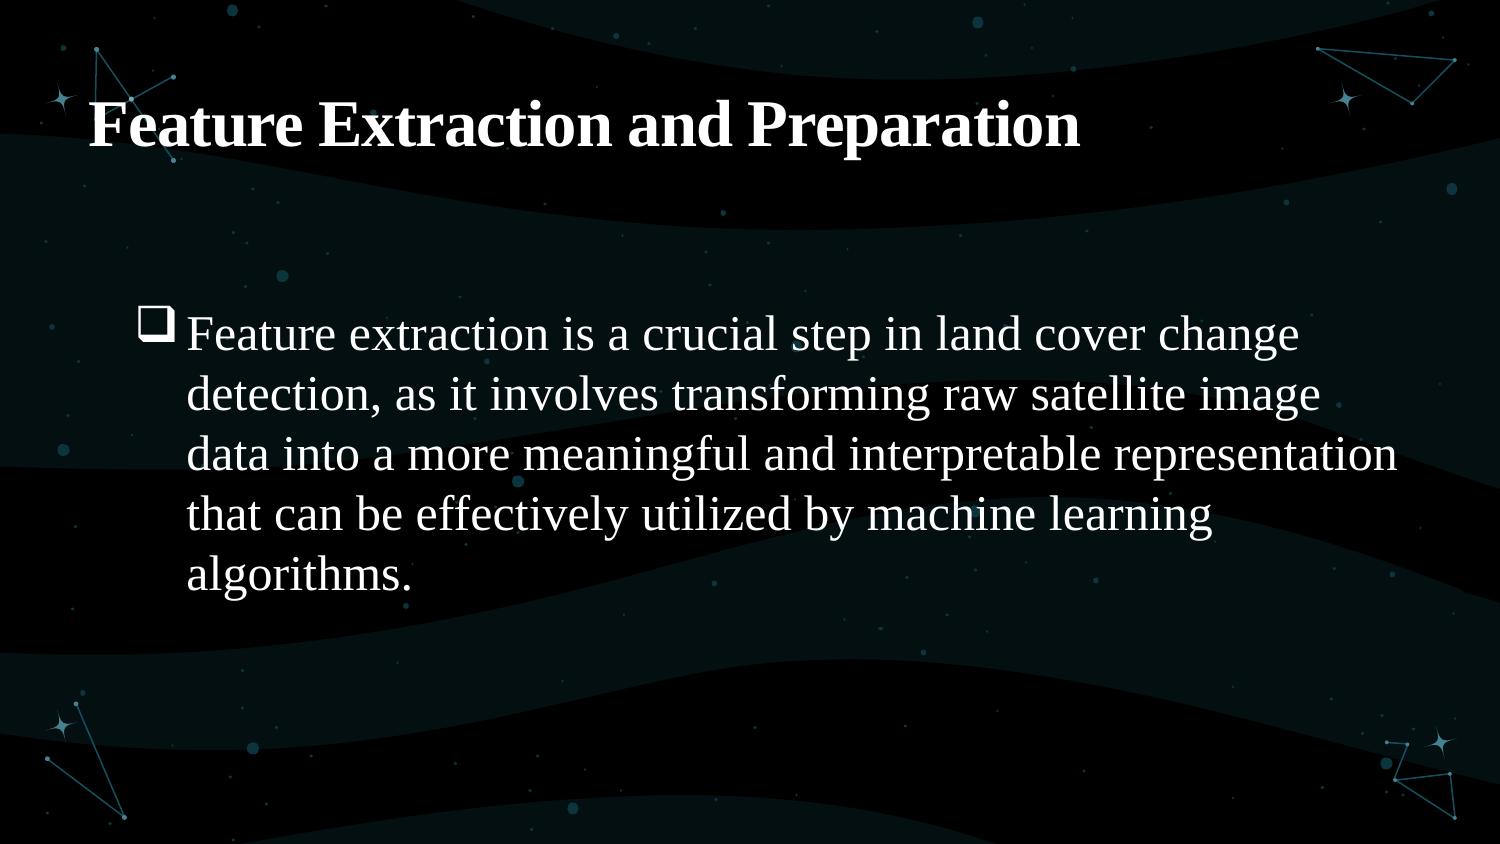

# Feature Extraction and Preparation

Feature extraction is a crucial step in land cover change detection, as it involves transforming raw satellite image data into a more meaningful and interpretable representation that can be effectively utilized by machine learning algorithms.